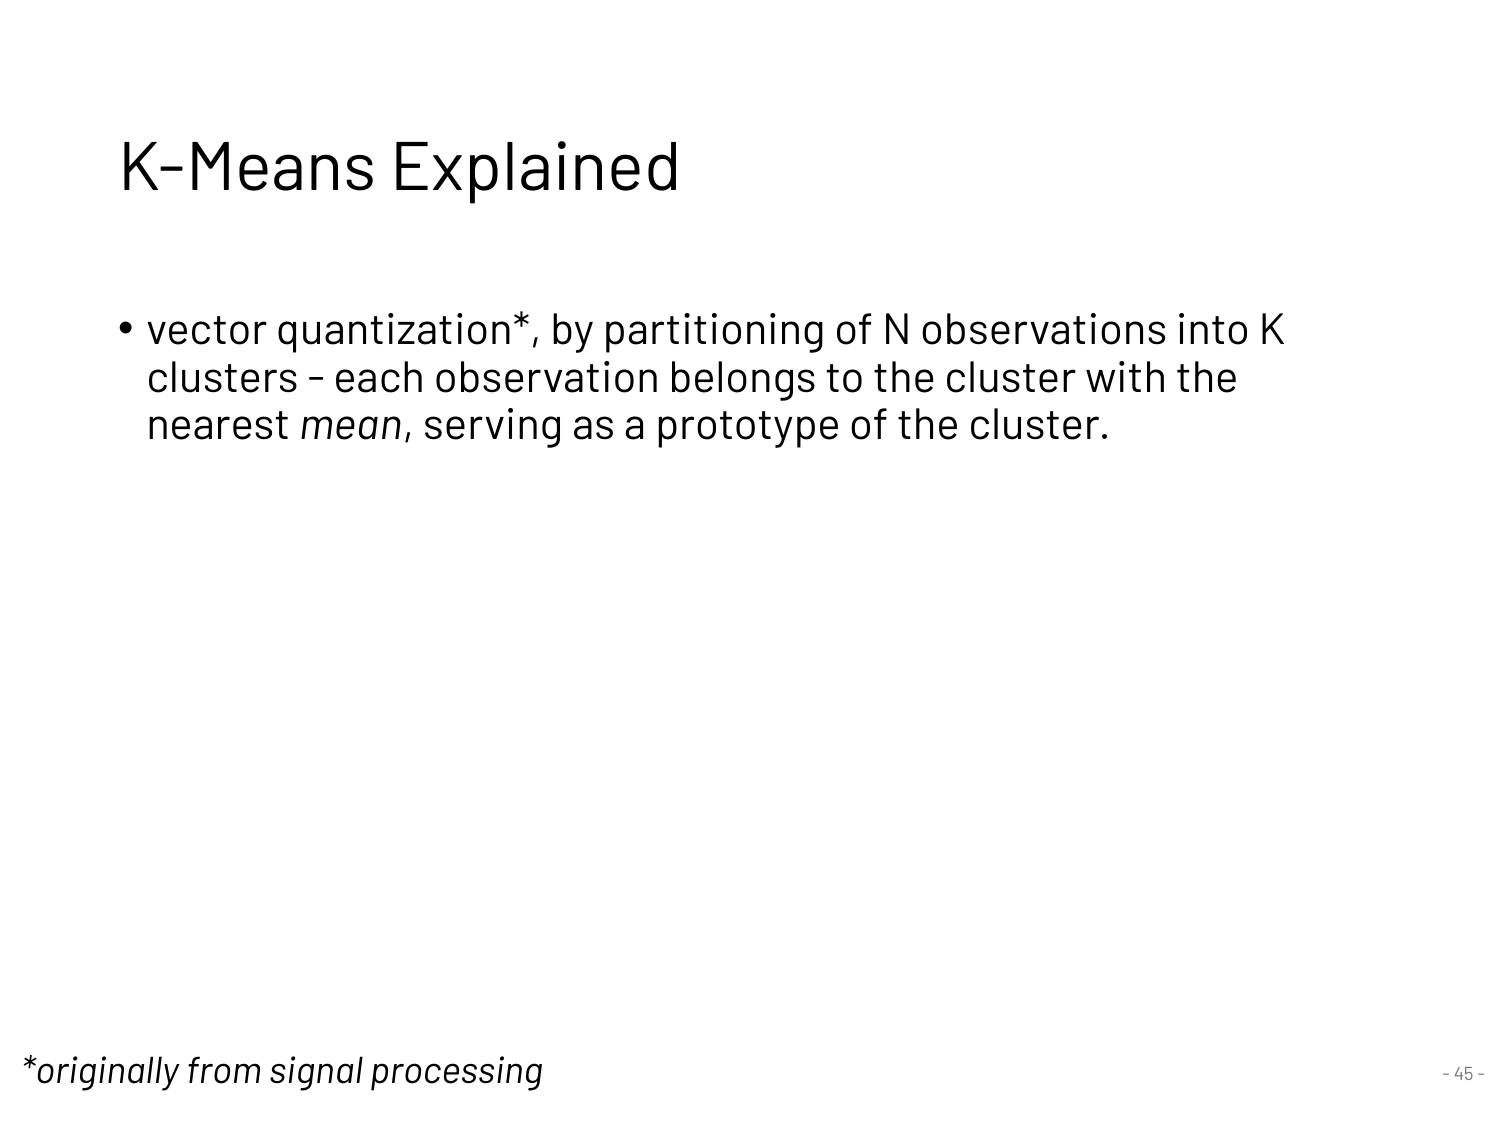

# K-Means Explained
vector quantization*, by partitioning of N observations into K clusters - each observation belongs to the cluster with the nearest mean, serving as a prototype of the cluster.
*originally from signal processing
- 45 -